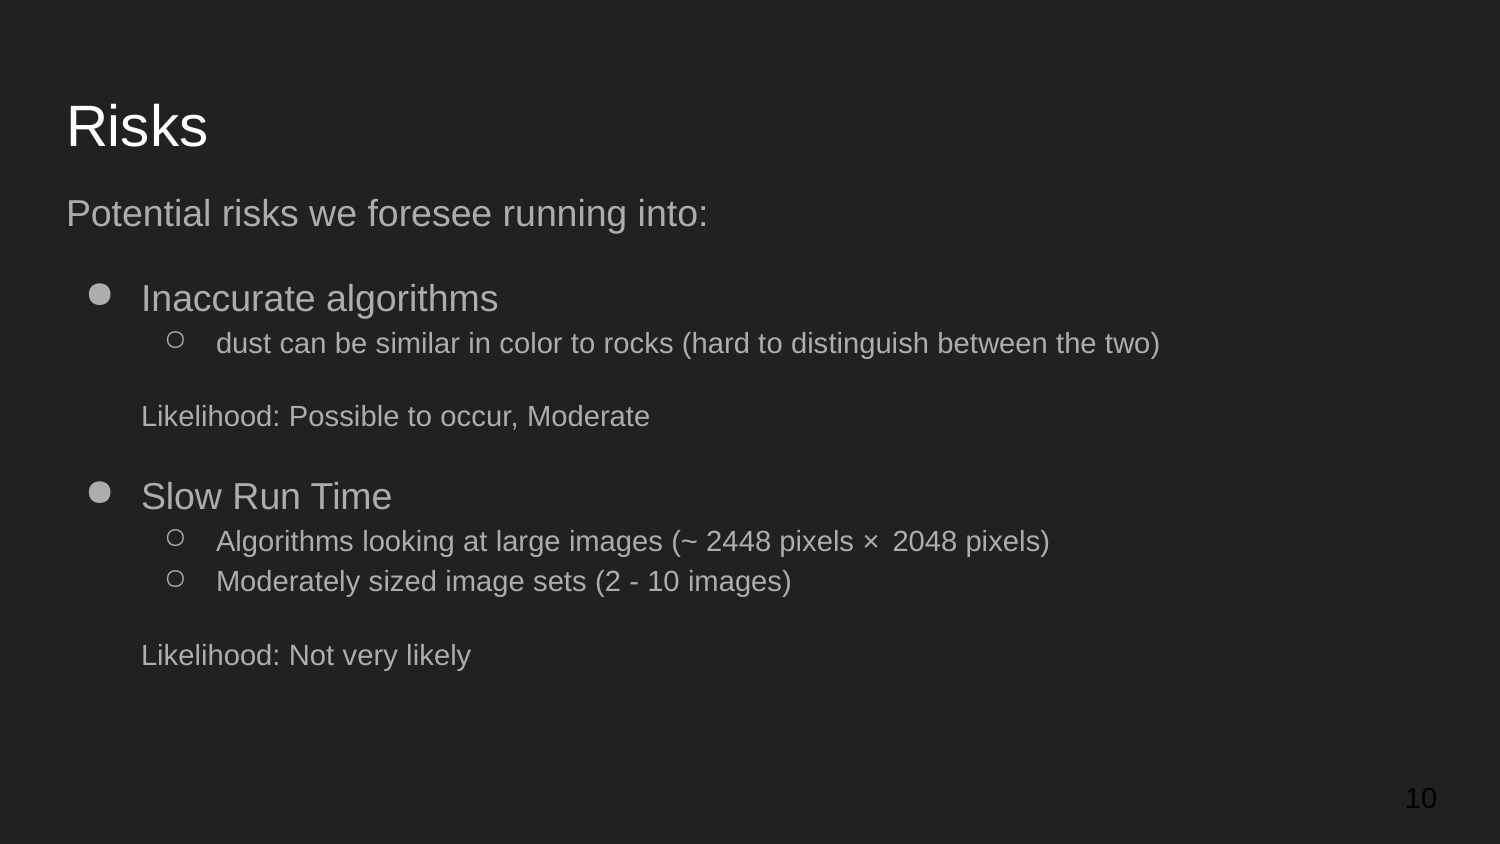

# Risks
Potential risks we foresee running into:
Inaccurate algorithms
dust can be similar in color to rocks (hard to distinguish between the two)
Likelihood: Possible to occur, Moderate
Slow Run Time
Algorithms looking at large images (~ 2448 pixels ×  2048 pixels)
Moderately sized image sets (2 - 10 images)
Likelihood: Not very likely
10